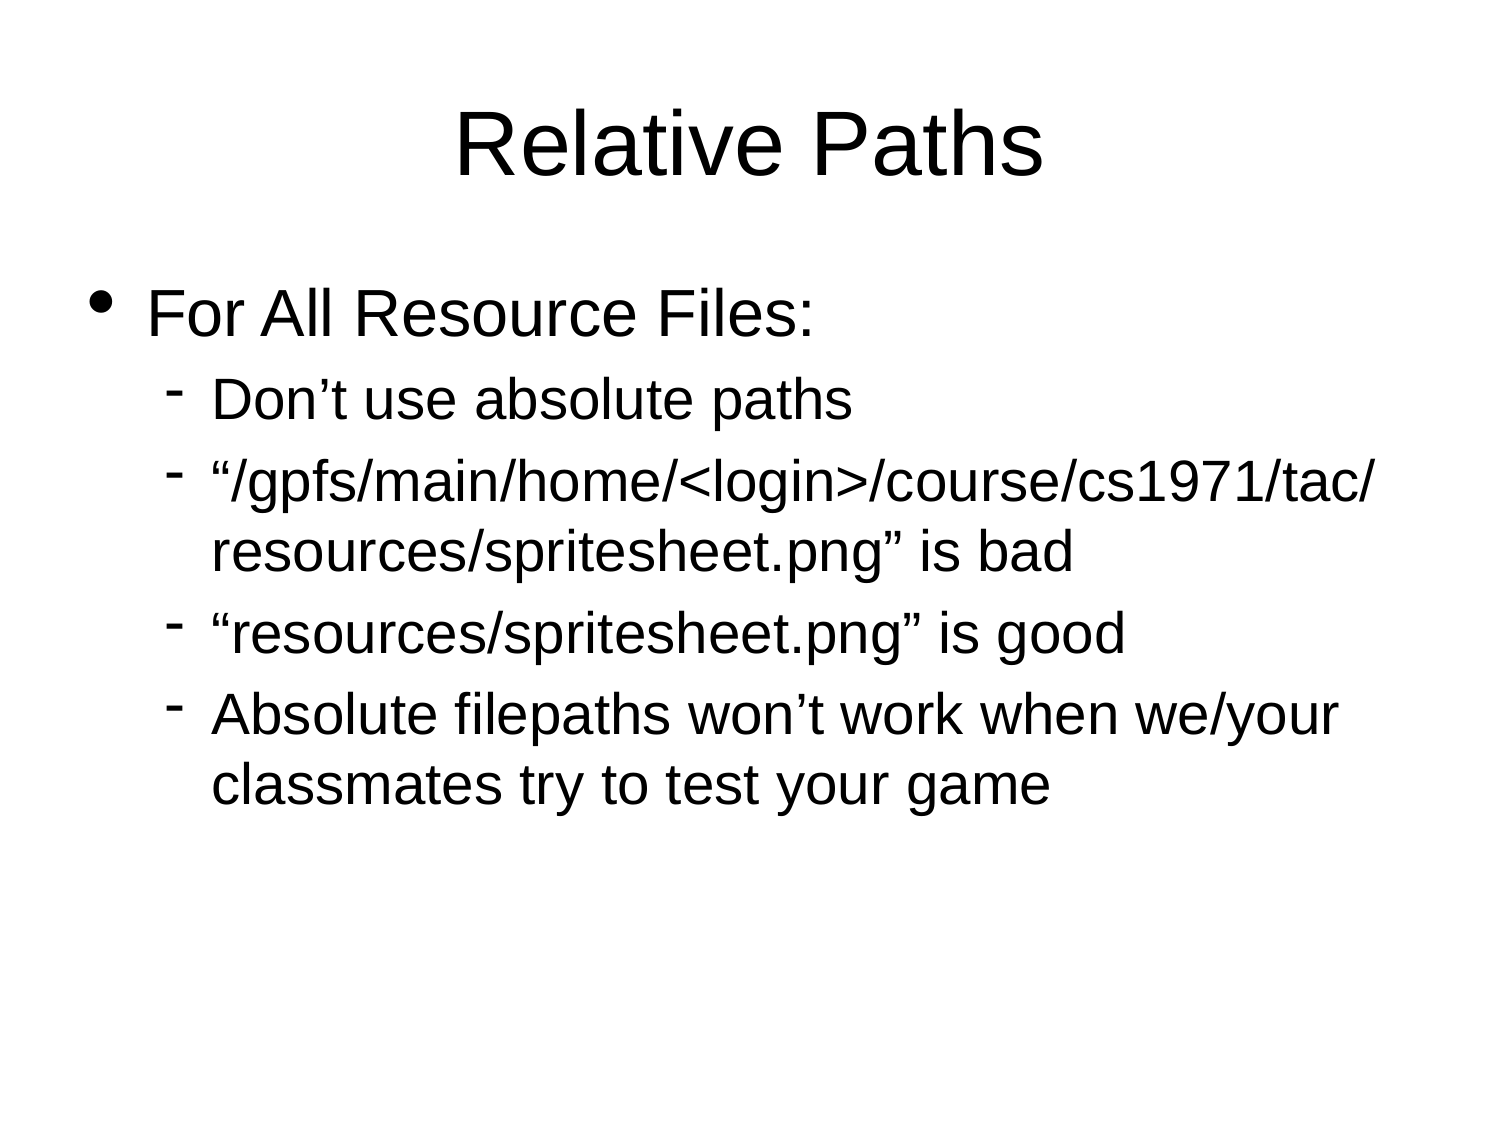

Relative Paths
For All Resource Files:
Don’t use absolute paths
“/gpfs/main/home/<login>/course/cs1971/tac/resources/spritesheet.png” is bad
“resources/spritesheet.png” is good
Absolute filepaths won’t work when we/your classmates try to test your game